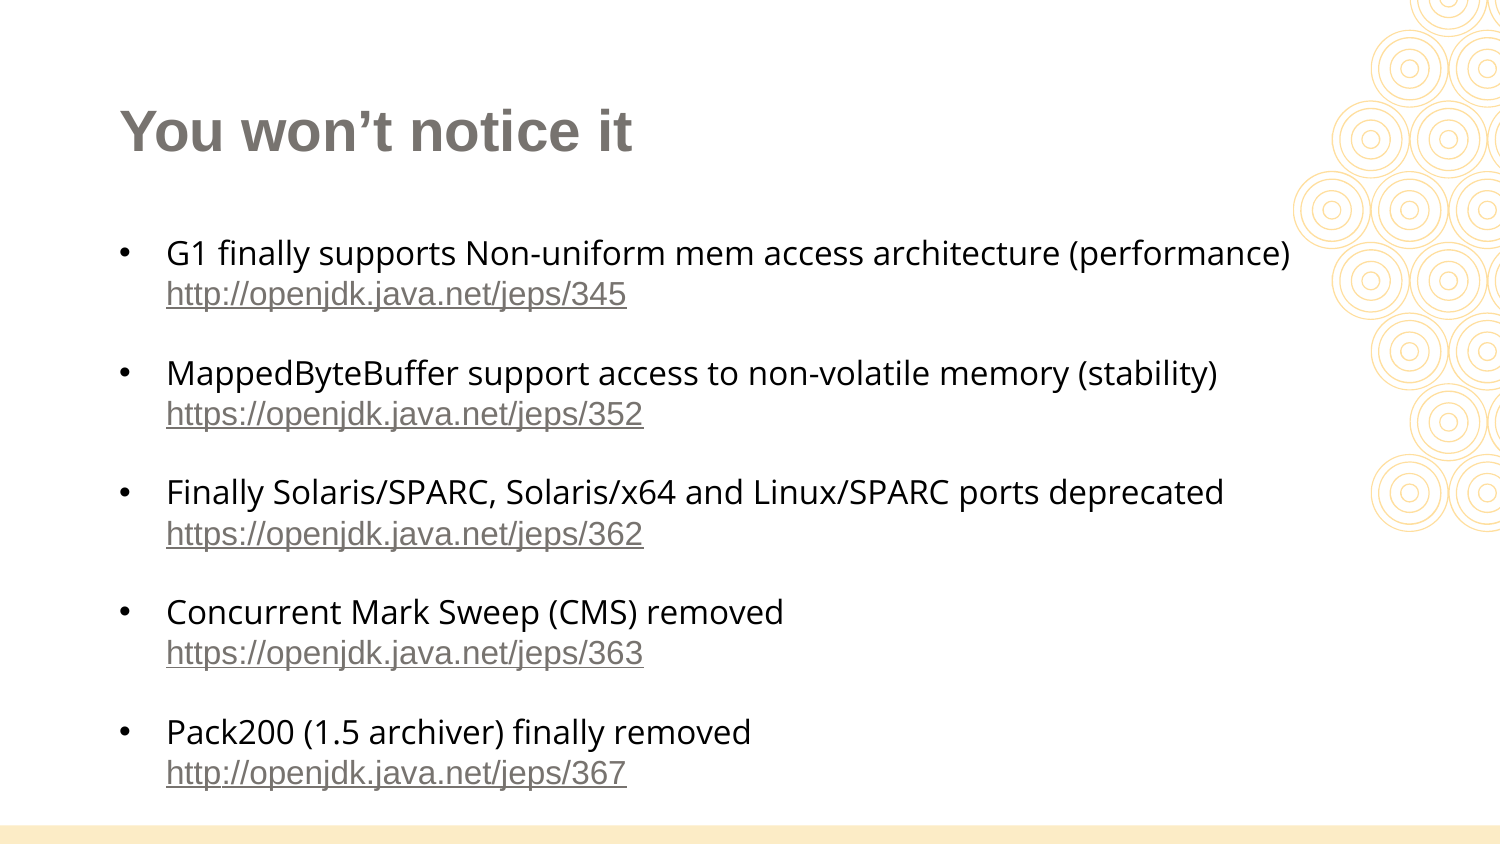

You won’t notice it

G1 finally supports Non-uniform mem access architecture (performance)
http://openjdk.java.net/jeps/345

MappedByteBuffer support access to non-volatile memory (stability)
https://openjdk.java.net/jeps/352

Finally Solaris/SPARC, Solaris/x64 and Linux/SPARC ports deprecated
https://openjdk.java.net/jeps/362

Concurrent Mark Sweep (CMS) removed
https://openjdk.java.net/jeps/363

Pack200 (1.5 archiver) finally removed
http://openjdk.java.net/jeps/367